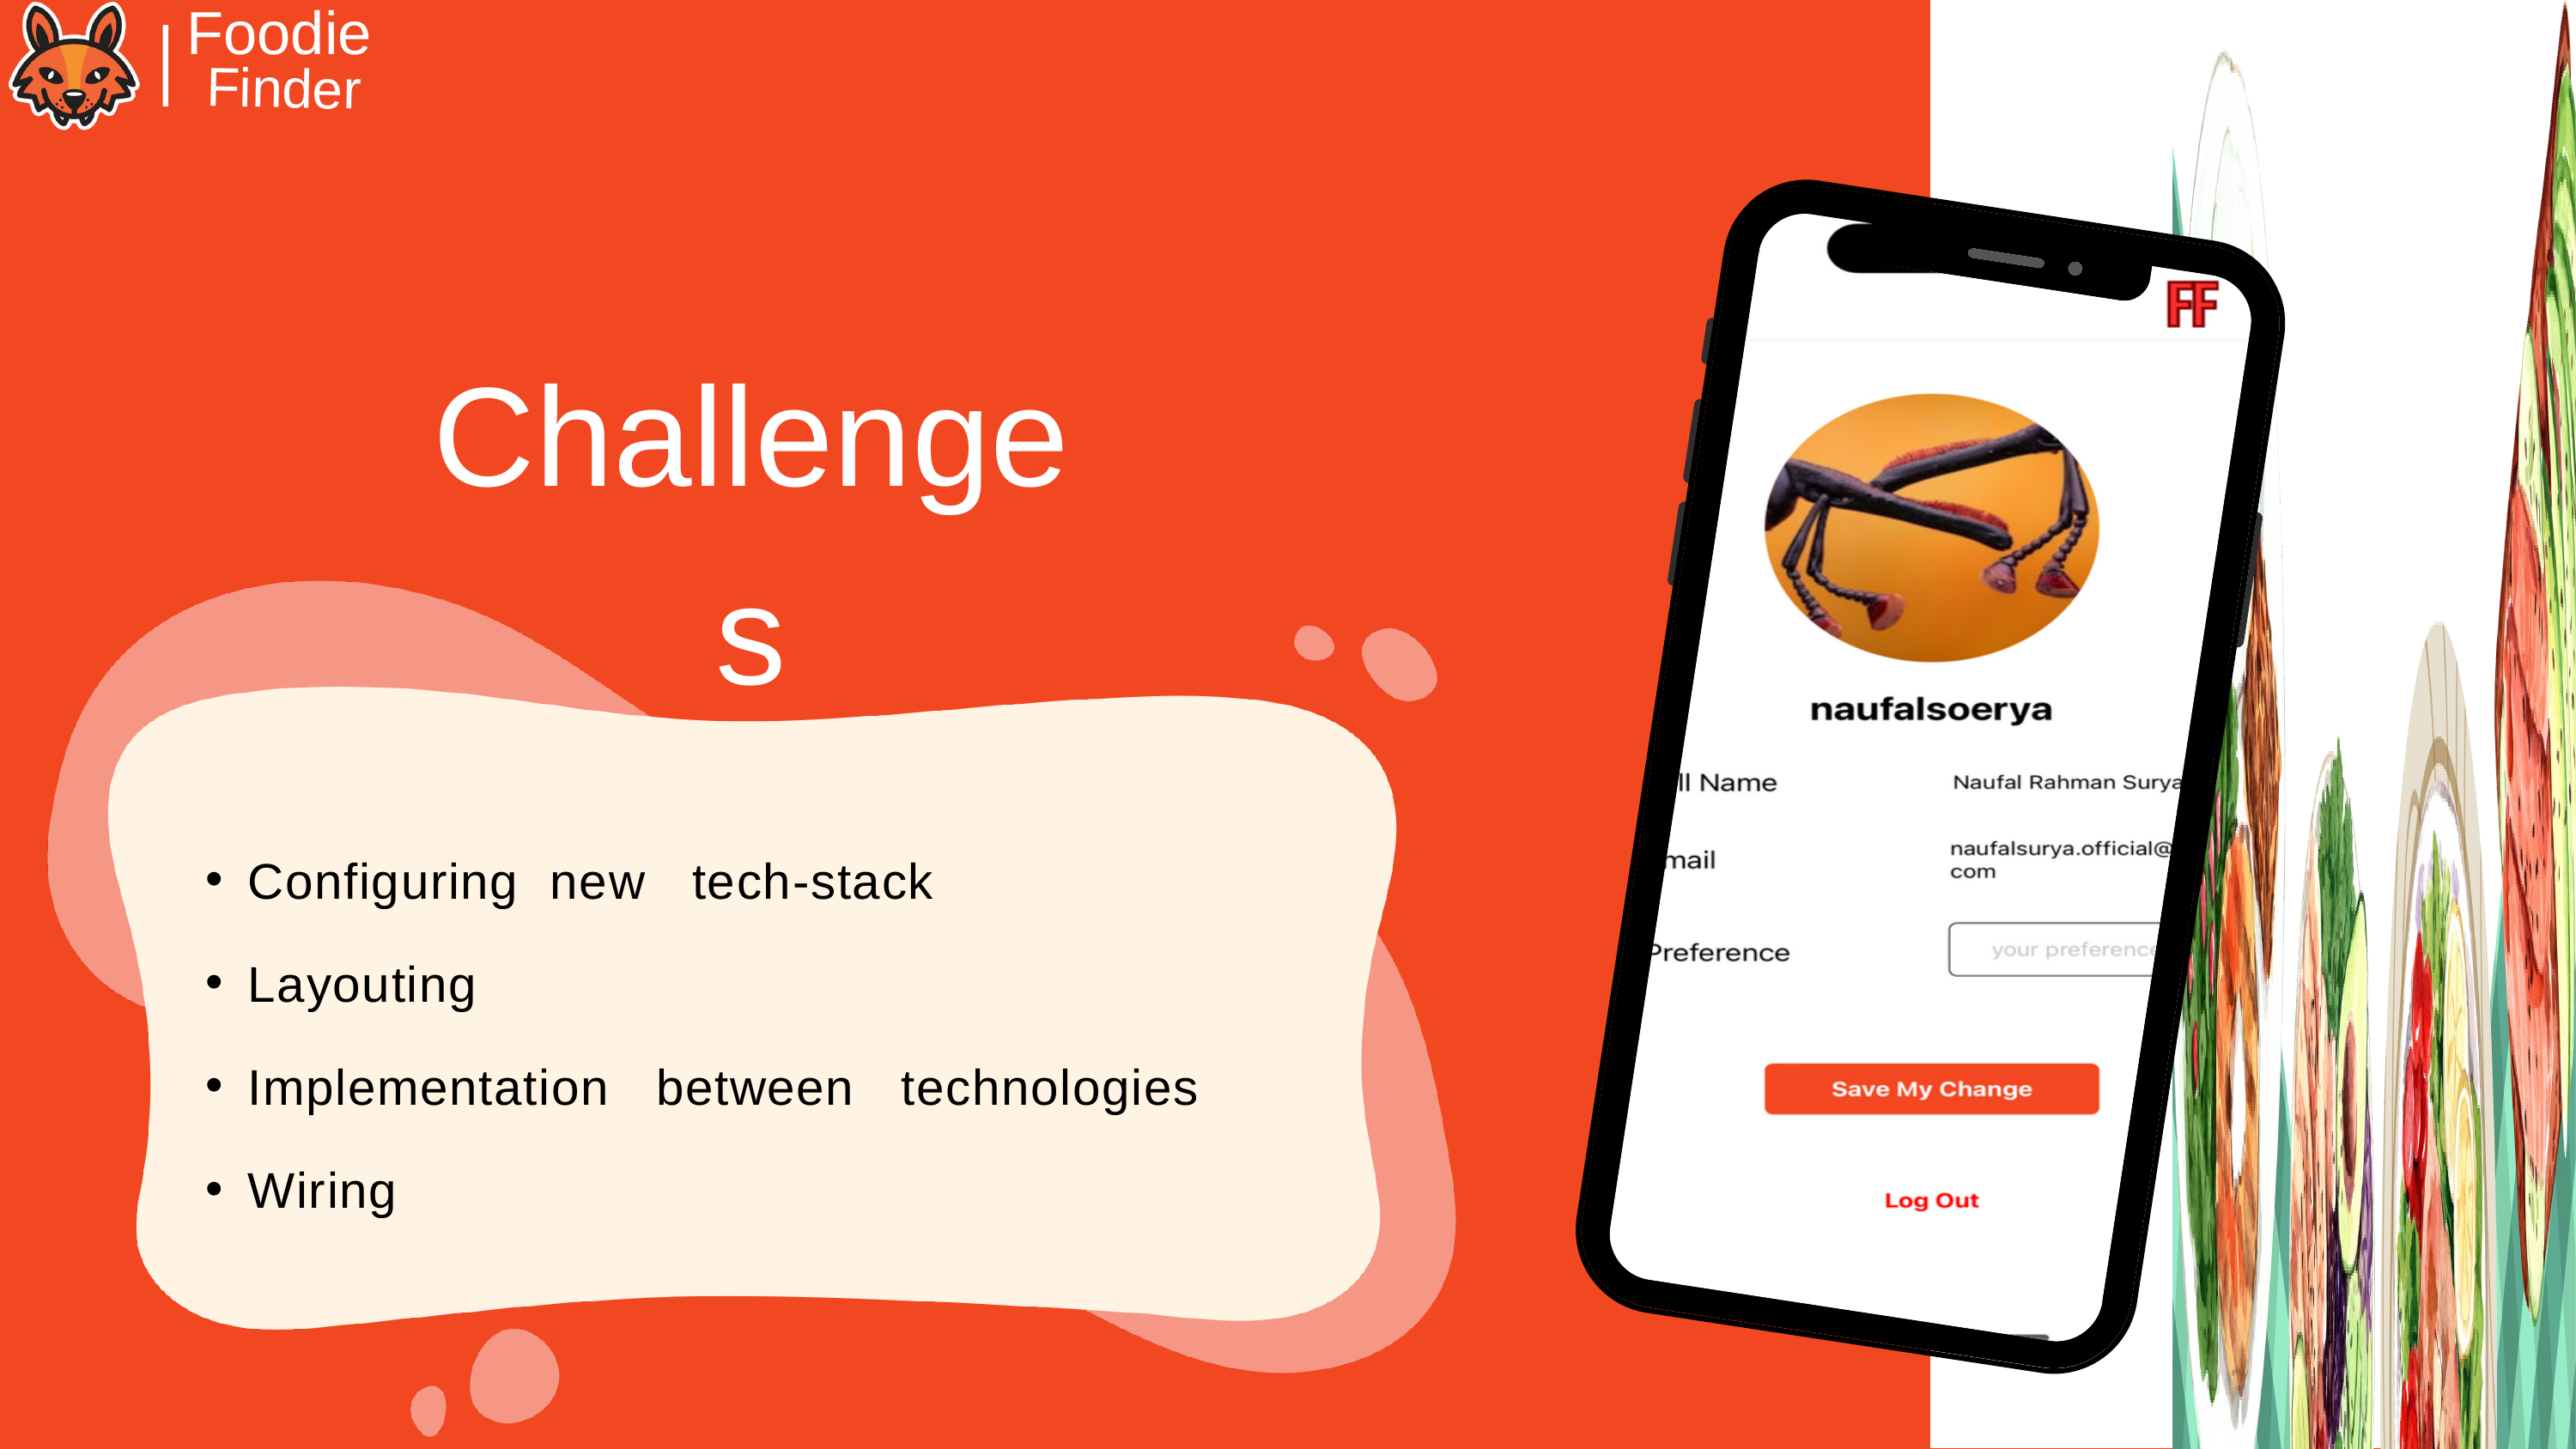

Foodie
Finder

Challenges

Configuring  new   tech-stack
Layouting
Implementation   between   technologies
Wiring